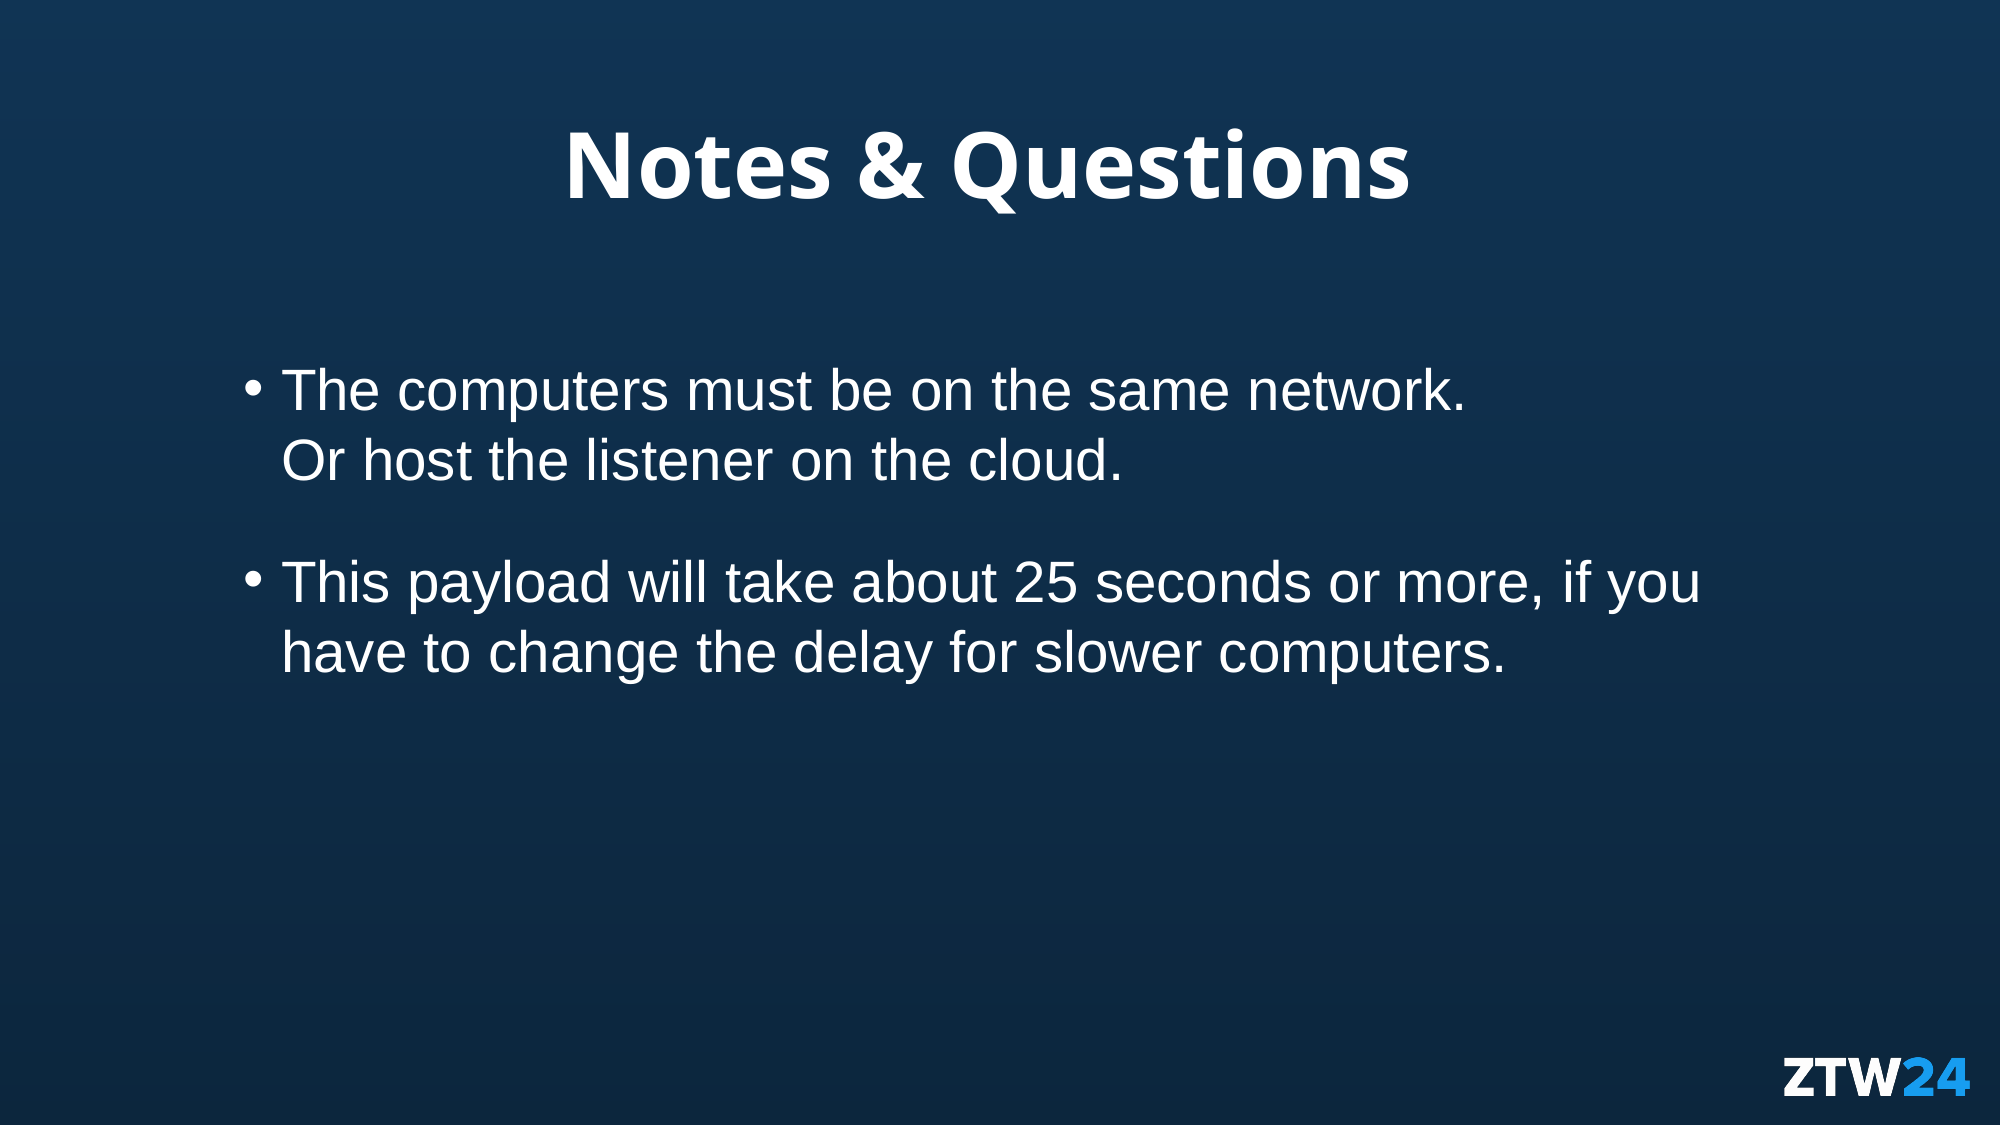

# Notes & Questions
The computers must be on the same network.
Or host the listener on the cloud.
This payload will take about 25 seconds or more, if you have to change the delay for slower computers.